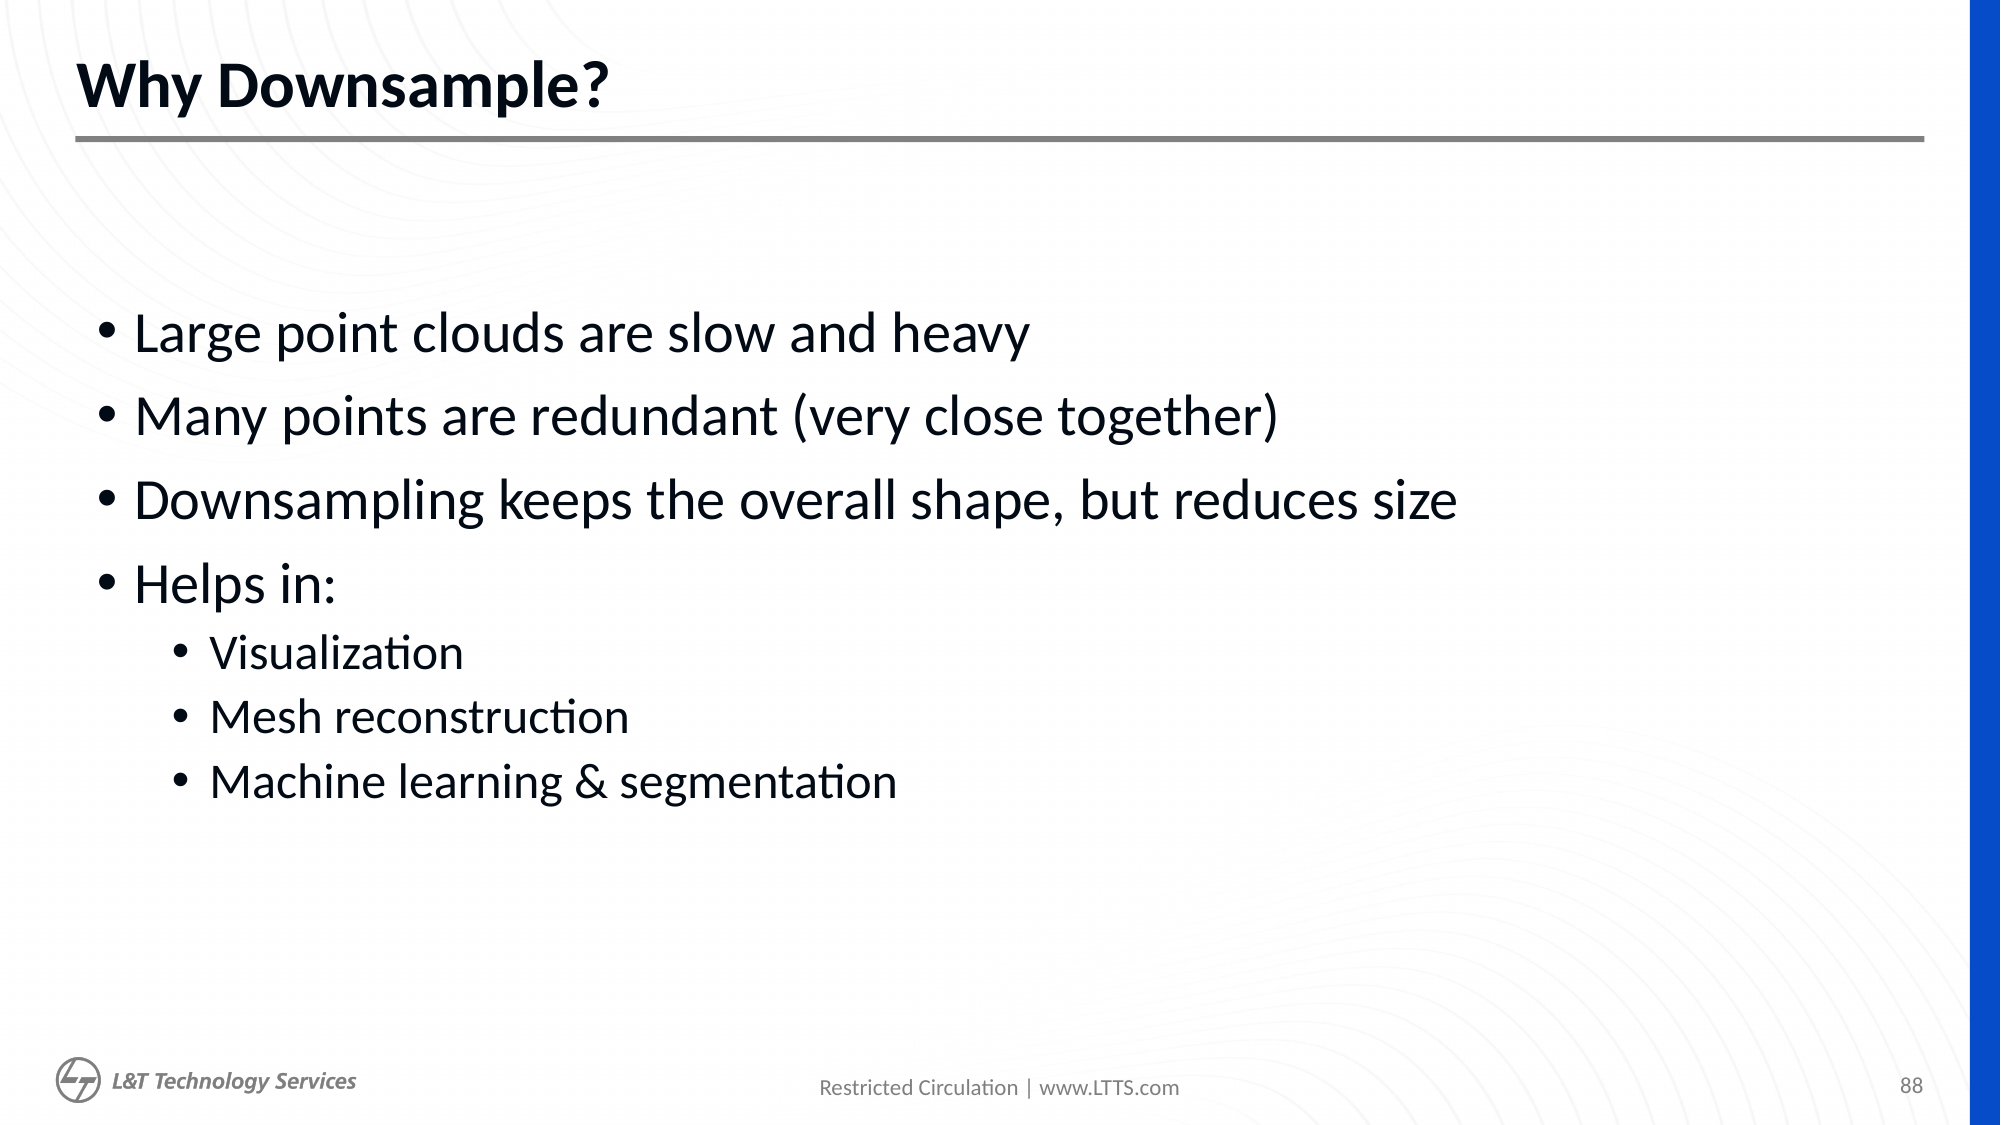

# Why Downsample?

Large point clouds are slow and heavy
Many points are redundant (very close together)
Downsampling keeps the overall shape, but reduces size
Helps in:
Visualization
Mesh reconstruction
Machine learning & segmentation